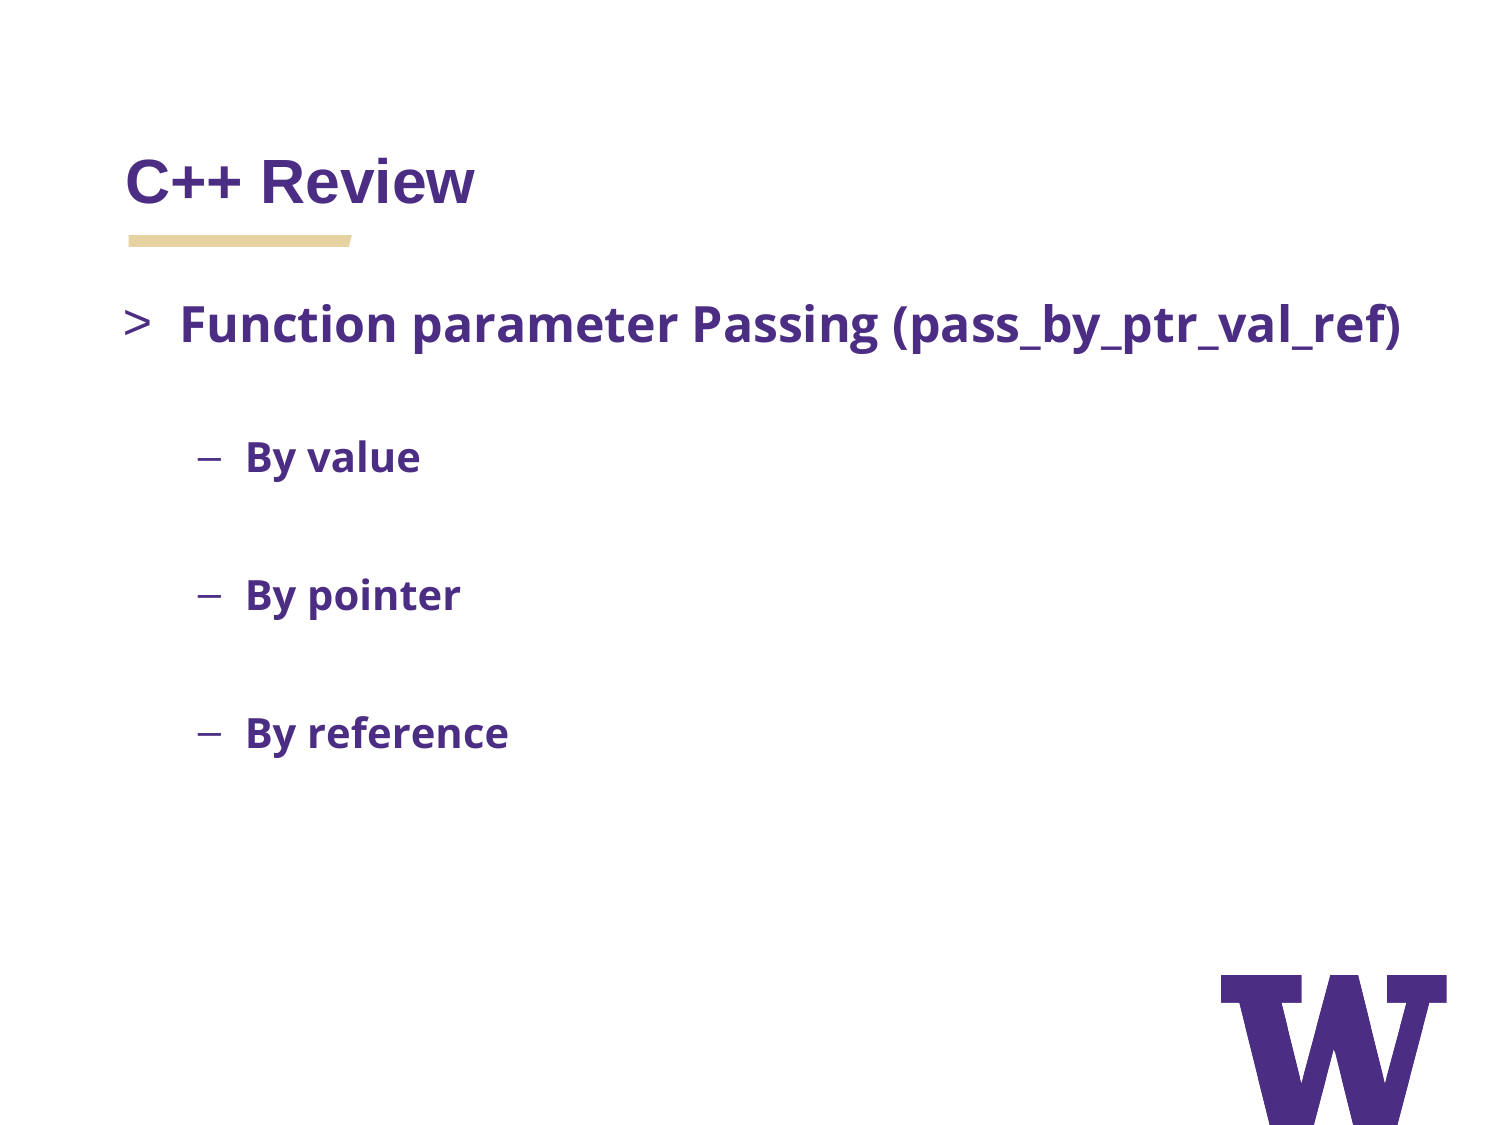

# C++ Review
Function parameter Passing (pass_by_ptr_val_ref)

By value

By pointer

By reference